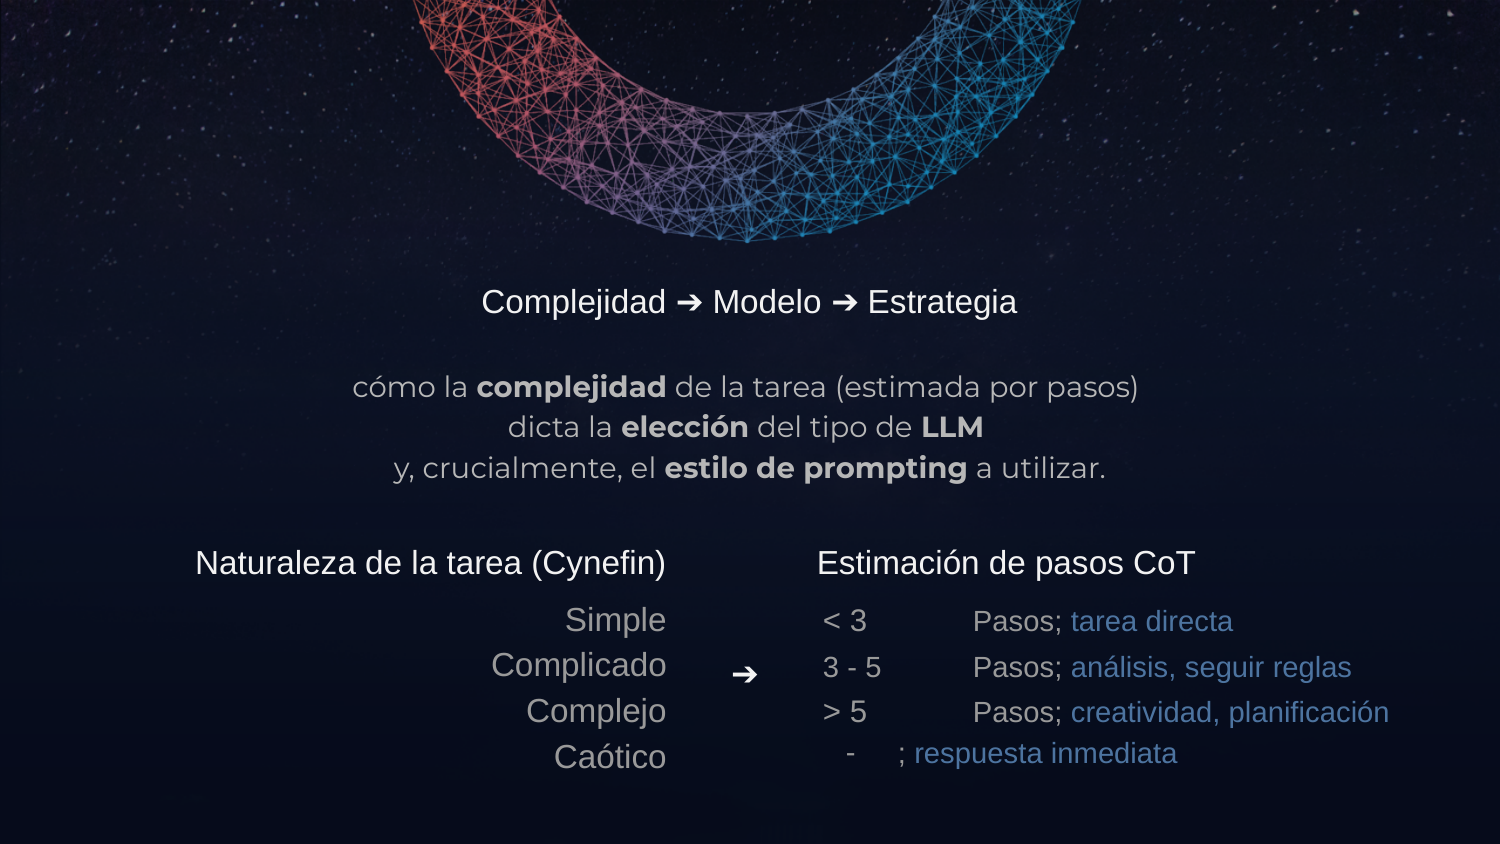

Complejidad ➔ Modelo ➔ Estrategia
cómo la complejidad de la tarea (estimada por pasos)
dicta la elección del tipo de LLM
y, crucialmente, el estilo de prompting a utilizar.
Naturaleza de la tarea (Cynefin)
Estimación de pasos CoT
Simple
Complicado
Complejo
Caótico
< 3 	Pasos; tarea directa
3 - 5 	Pasos; análisis, seguir reglas
> 5 	Pasos; creatividad, planificación
; respuesta inmediata
➔